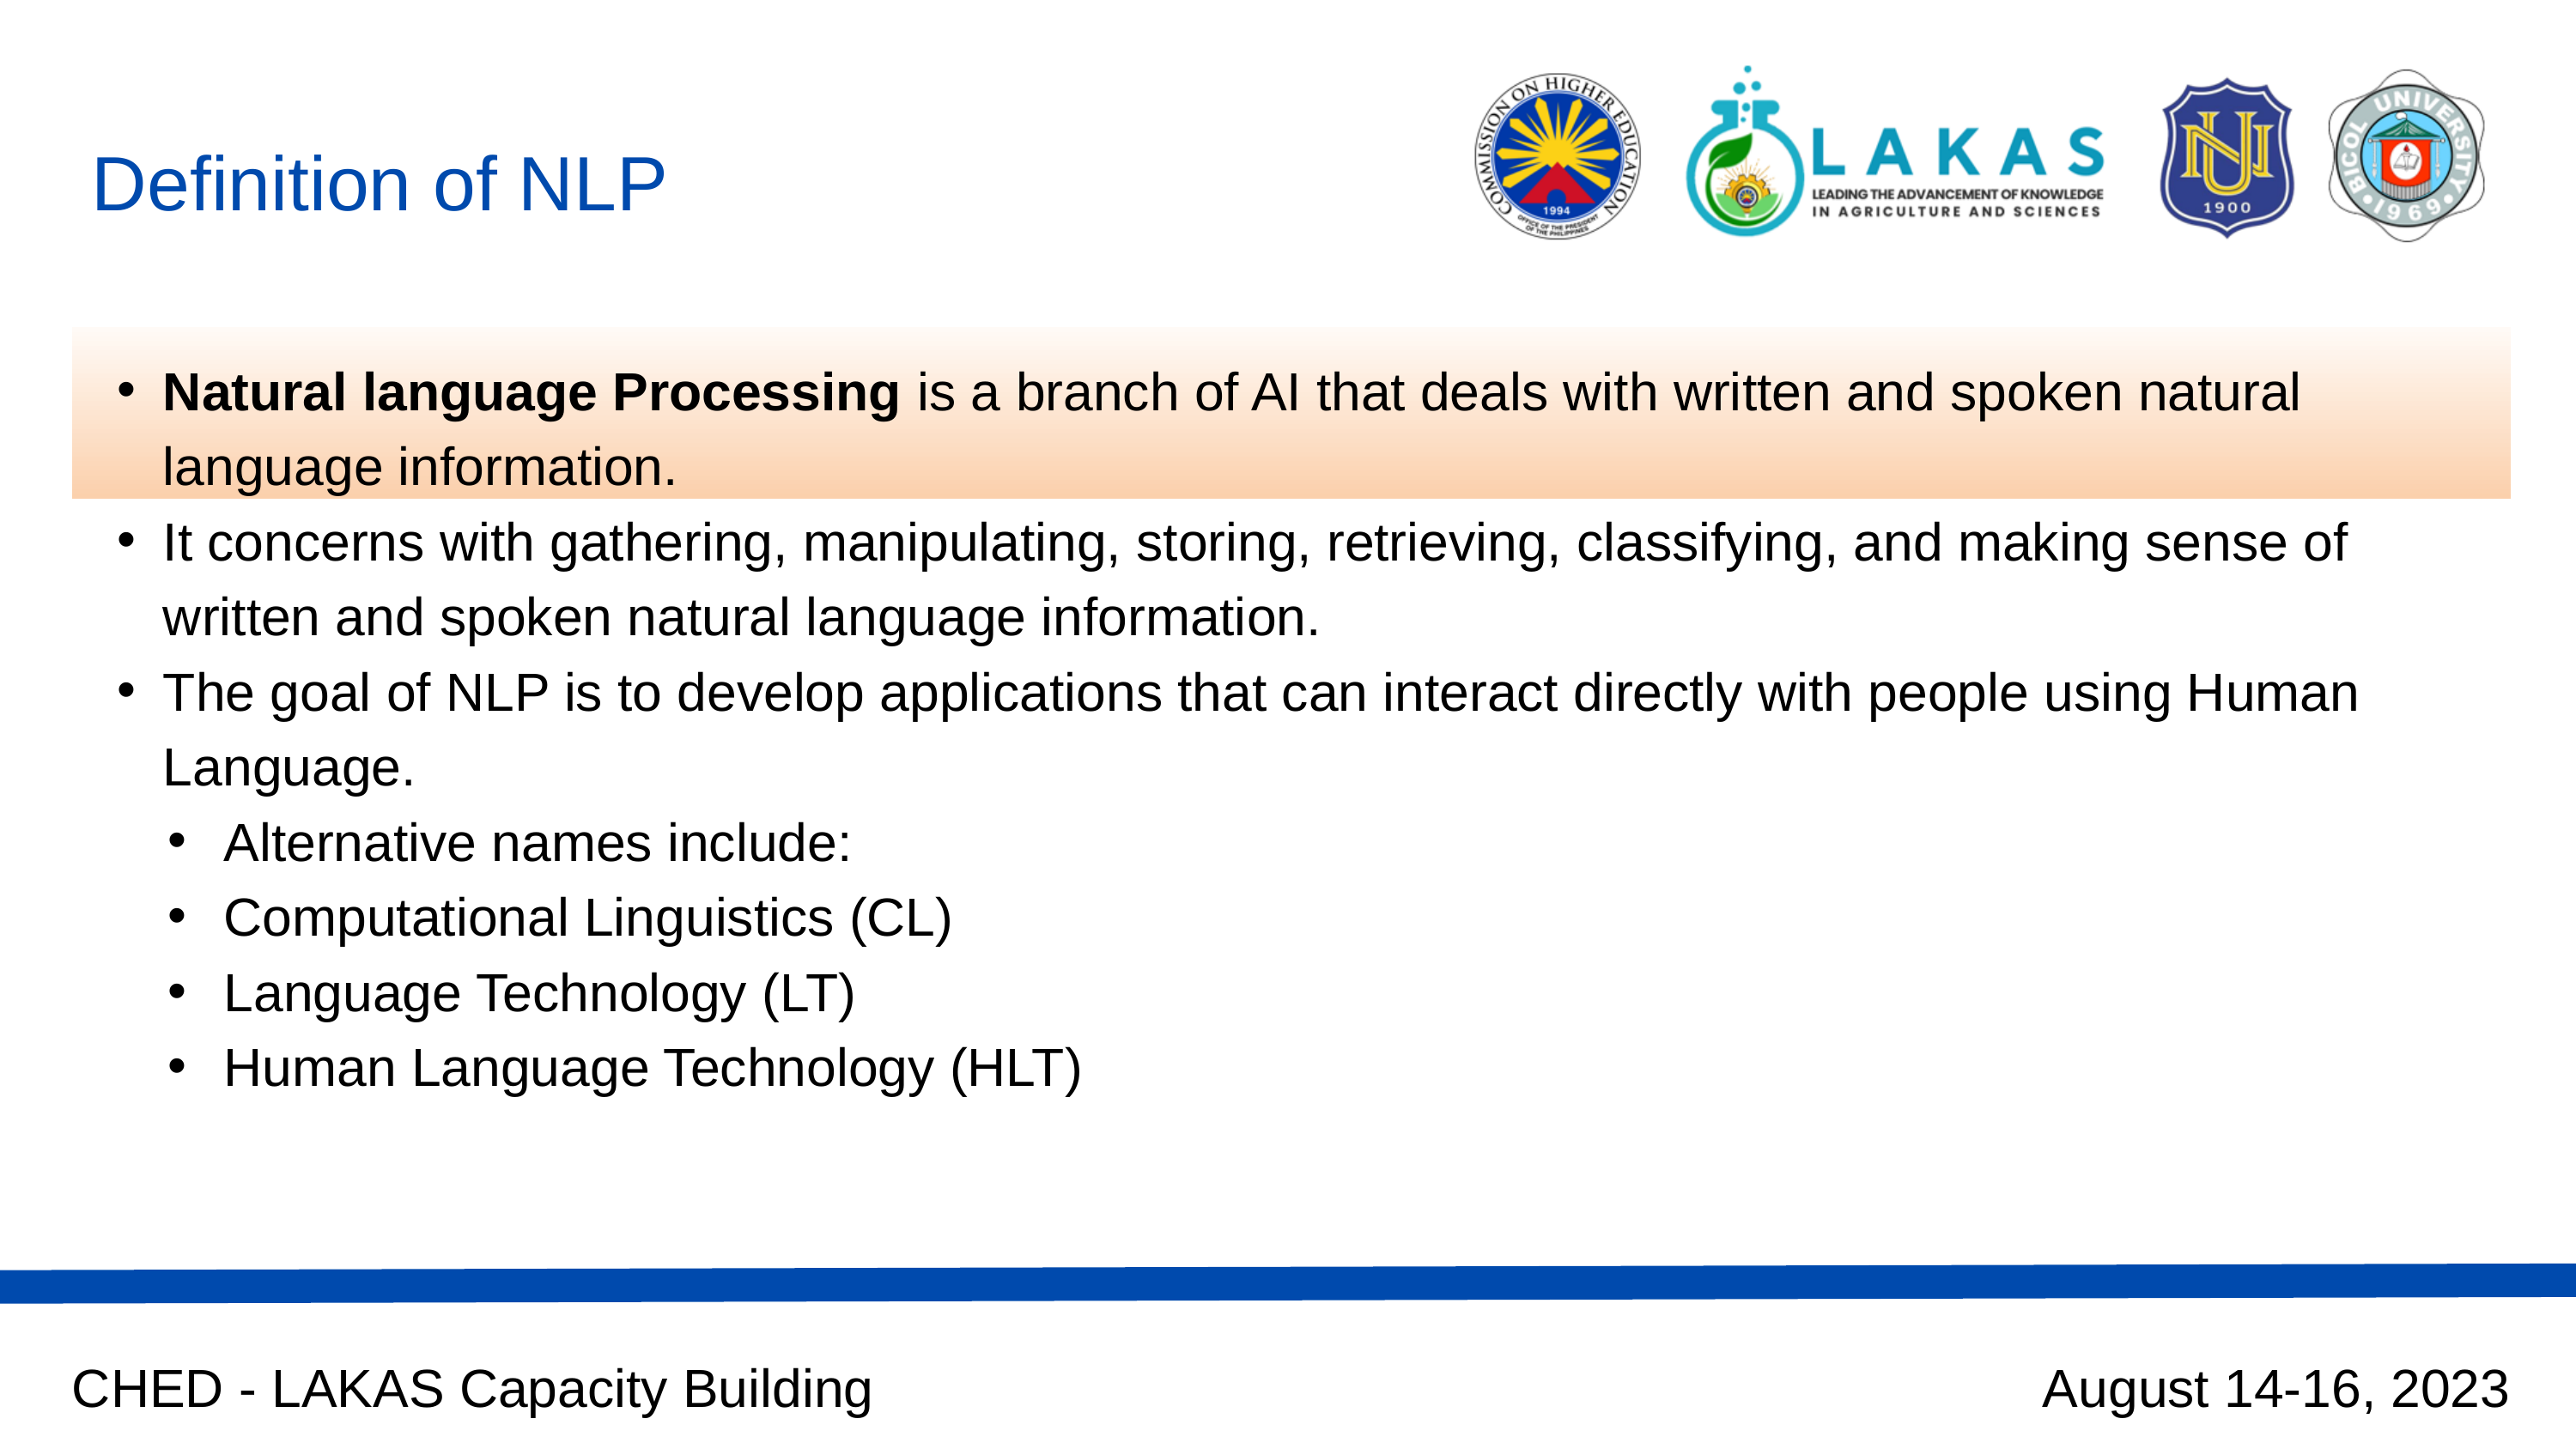

Definition of NLP

Natural language Processing is a branch of AI that deals with written and spoken natural language information.
It concerns with gathering, manipulating, storing, retrieving, classifying, and making sense of written and spoken natural language information.
The goal of NLP is to develop applications that can interact directly with people using Human Language.
Alternative names include:
Computational Linguistics (CL)
Language Technology (LT)
Human Language Technology (HLT)

CHED - LAKAS Capacity Building
August 14-16, 2023